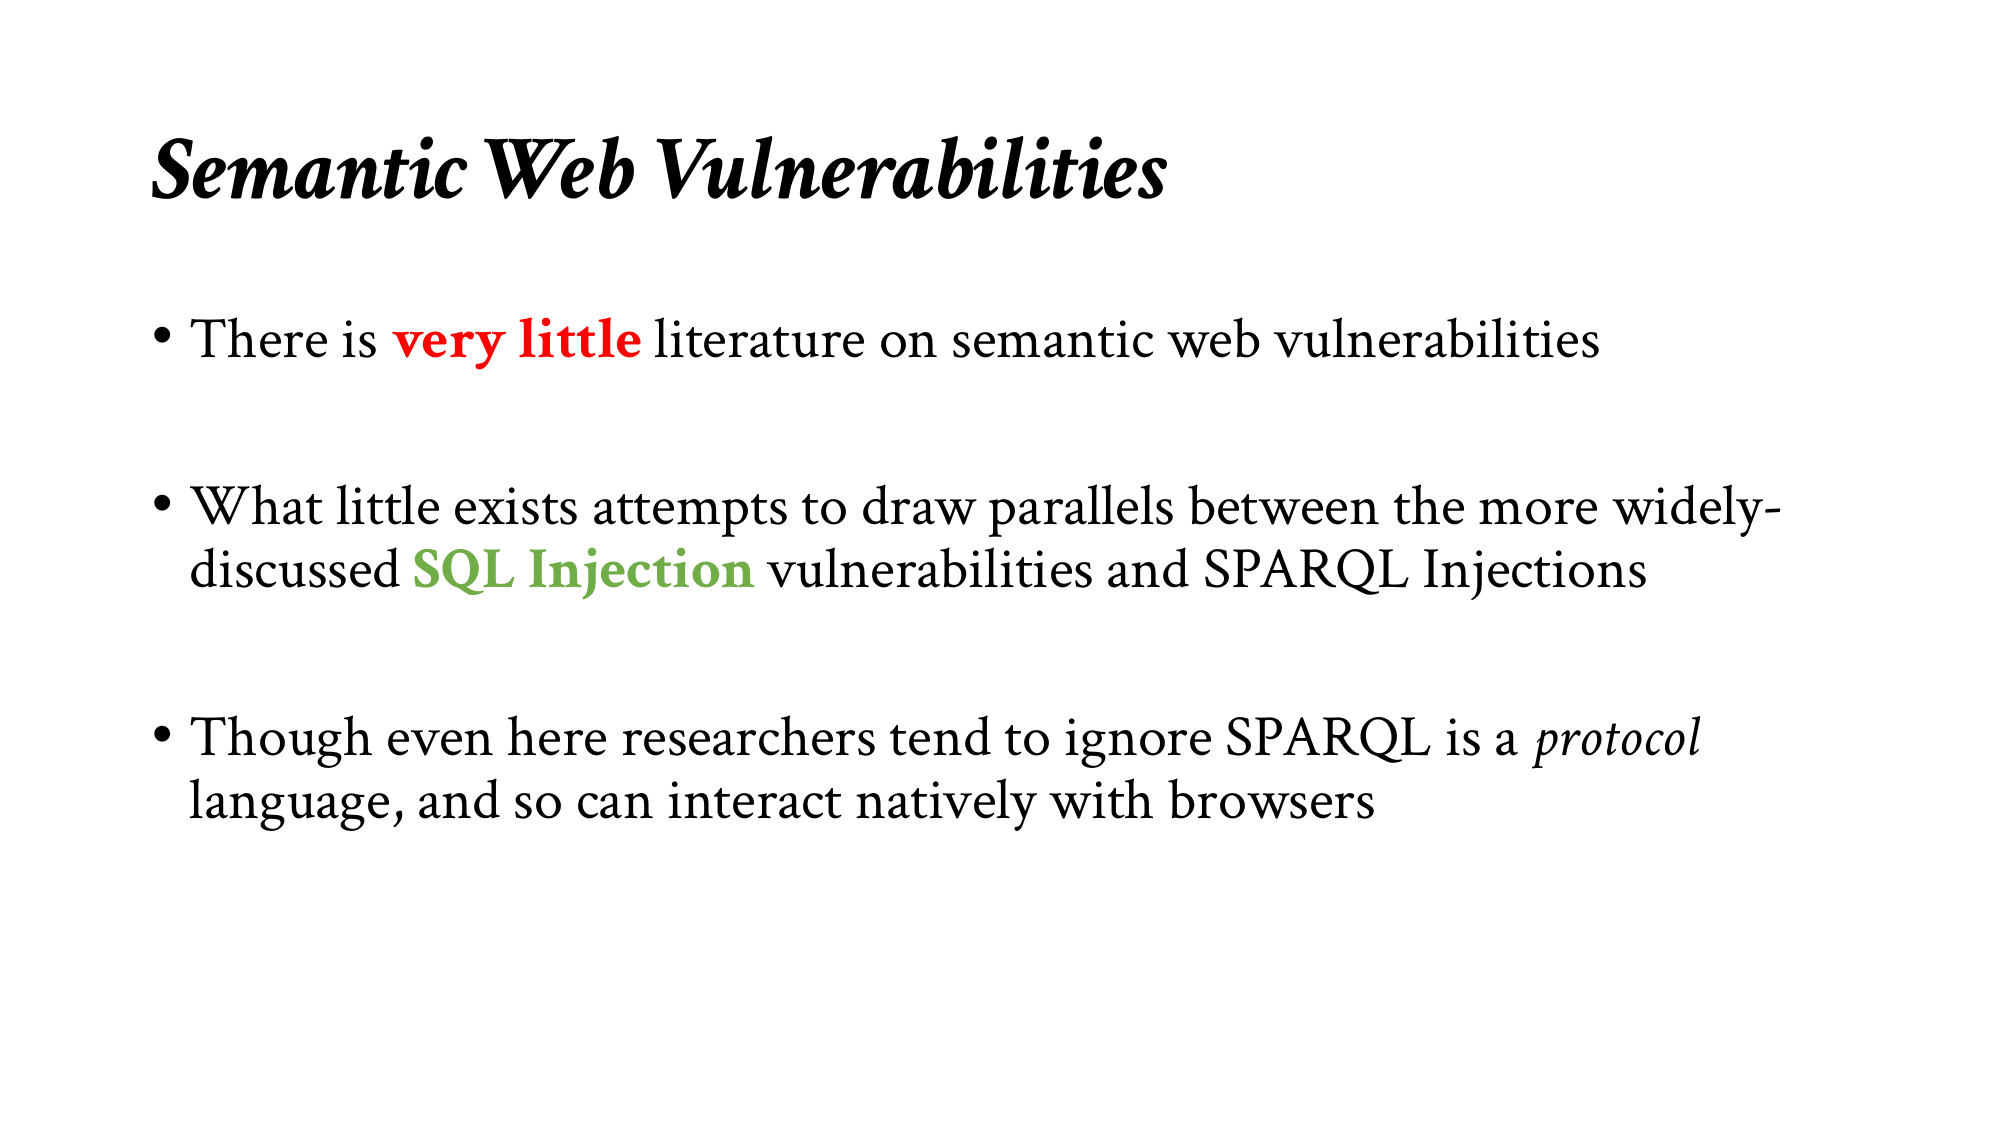

# Semantic Web Vulnerabilities
There is very little literature on semantic web vulnerabilities

What little exists attempts to draw parallels between the more widely-discussed SQL Injection vulnerabilities and SPARQL Injections

Though even here researchers tend to ignore SPARQL is a protocol language, and so can interact natively with browsers